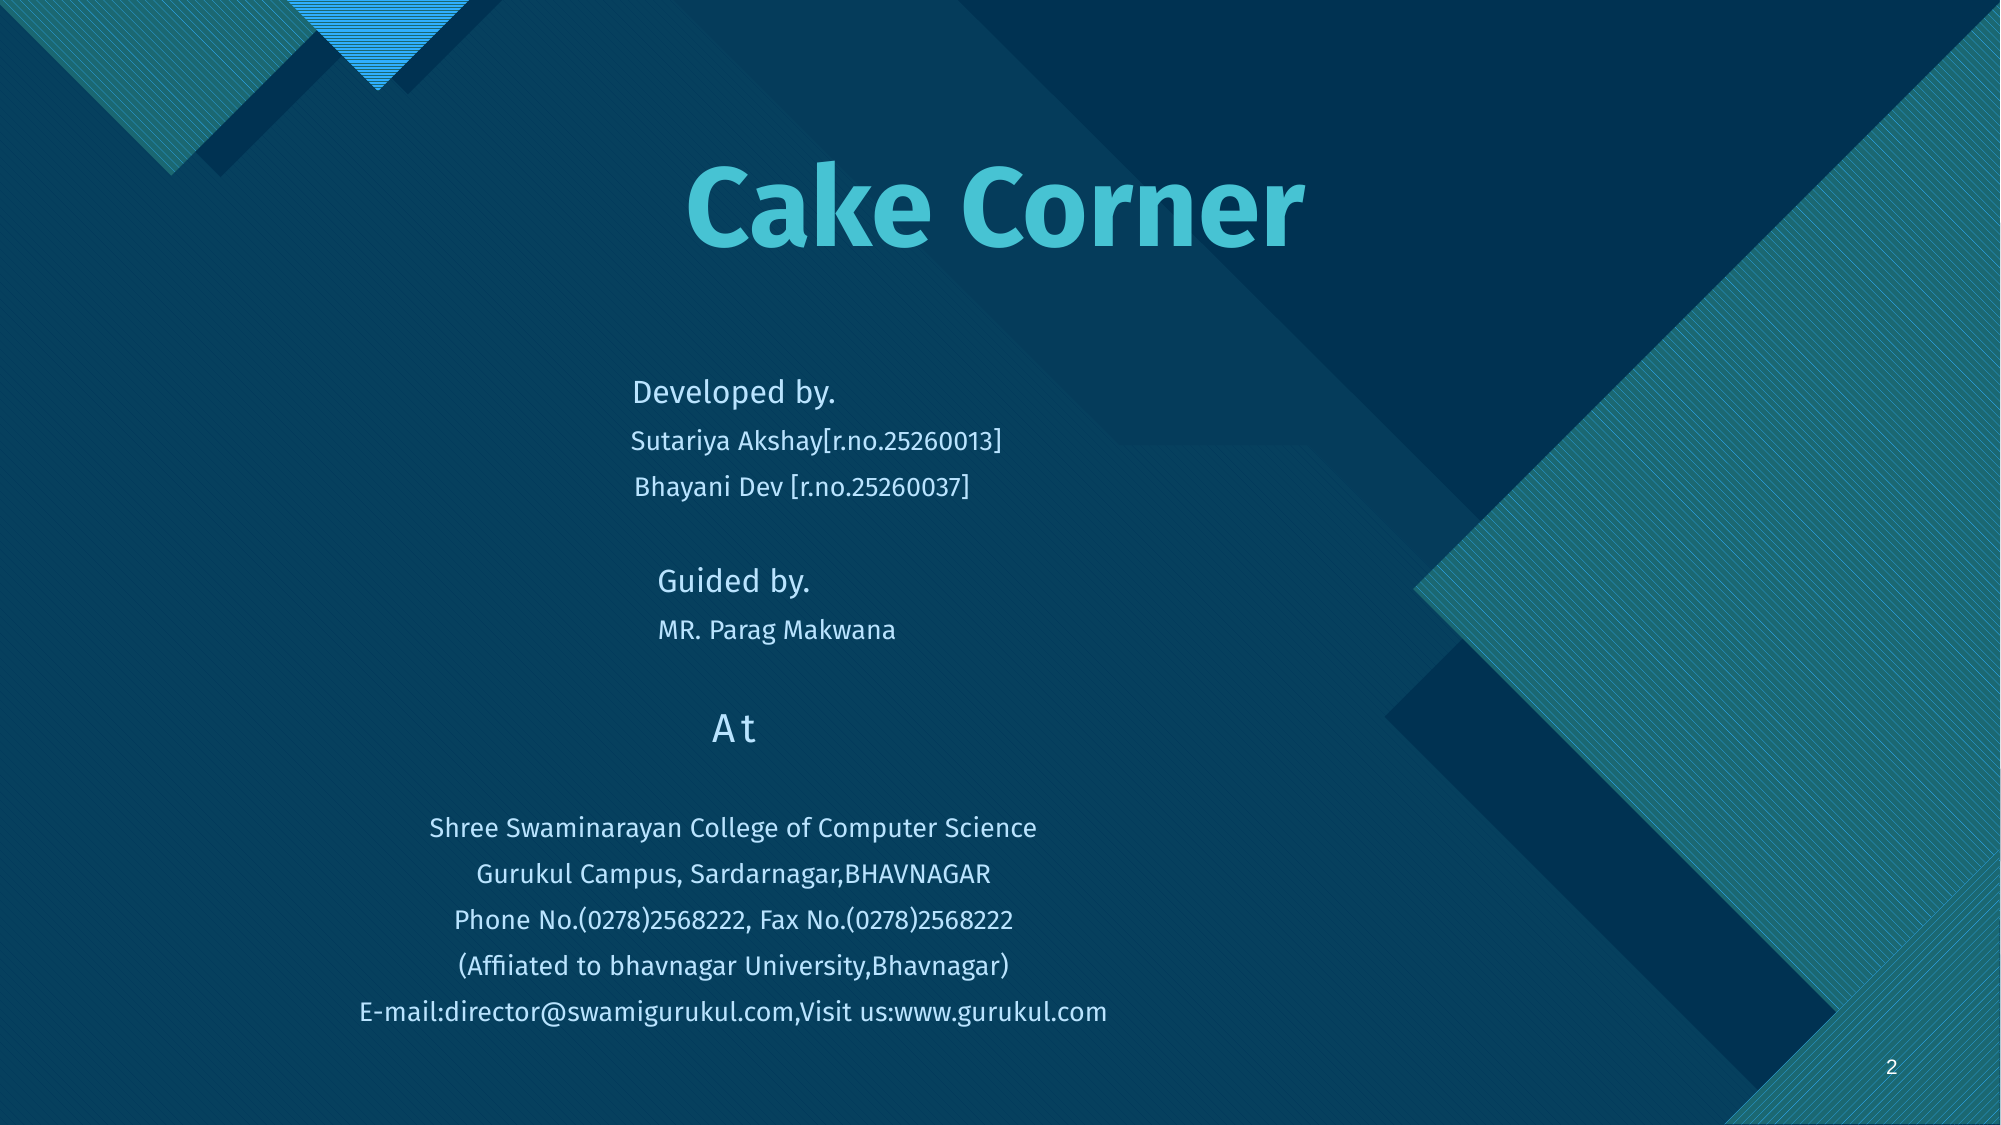

# Cake Corner
Developed by.
	      Sutariya Akshay[r.no.25260013]
	  Bhayani Dev [r.no.25260037]

Guided by.
            MR. Parag Makwana

At

Shree Swaminarayan College of Computer Science
Gurukul Campus, Sardarnagar,BHAVNAGAR
Phone No.(0278)2568222, Fax No.(0278)2568222
(Affiiated to bhavnagar University,Bhavnagar)
E-mail:director@swamigurukul.com,Visit us:www.gurukul.com

2